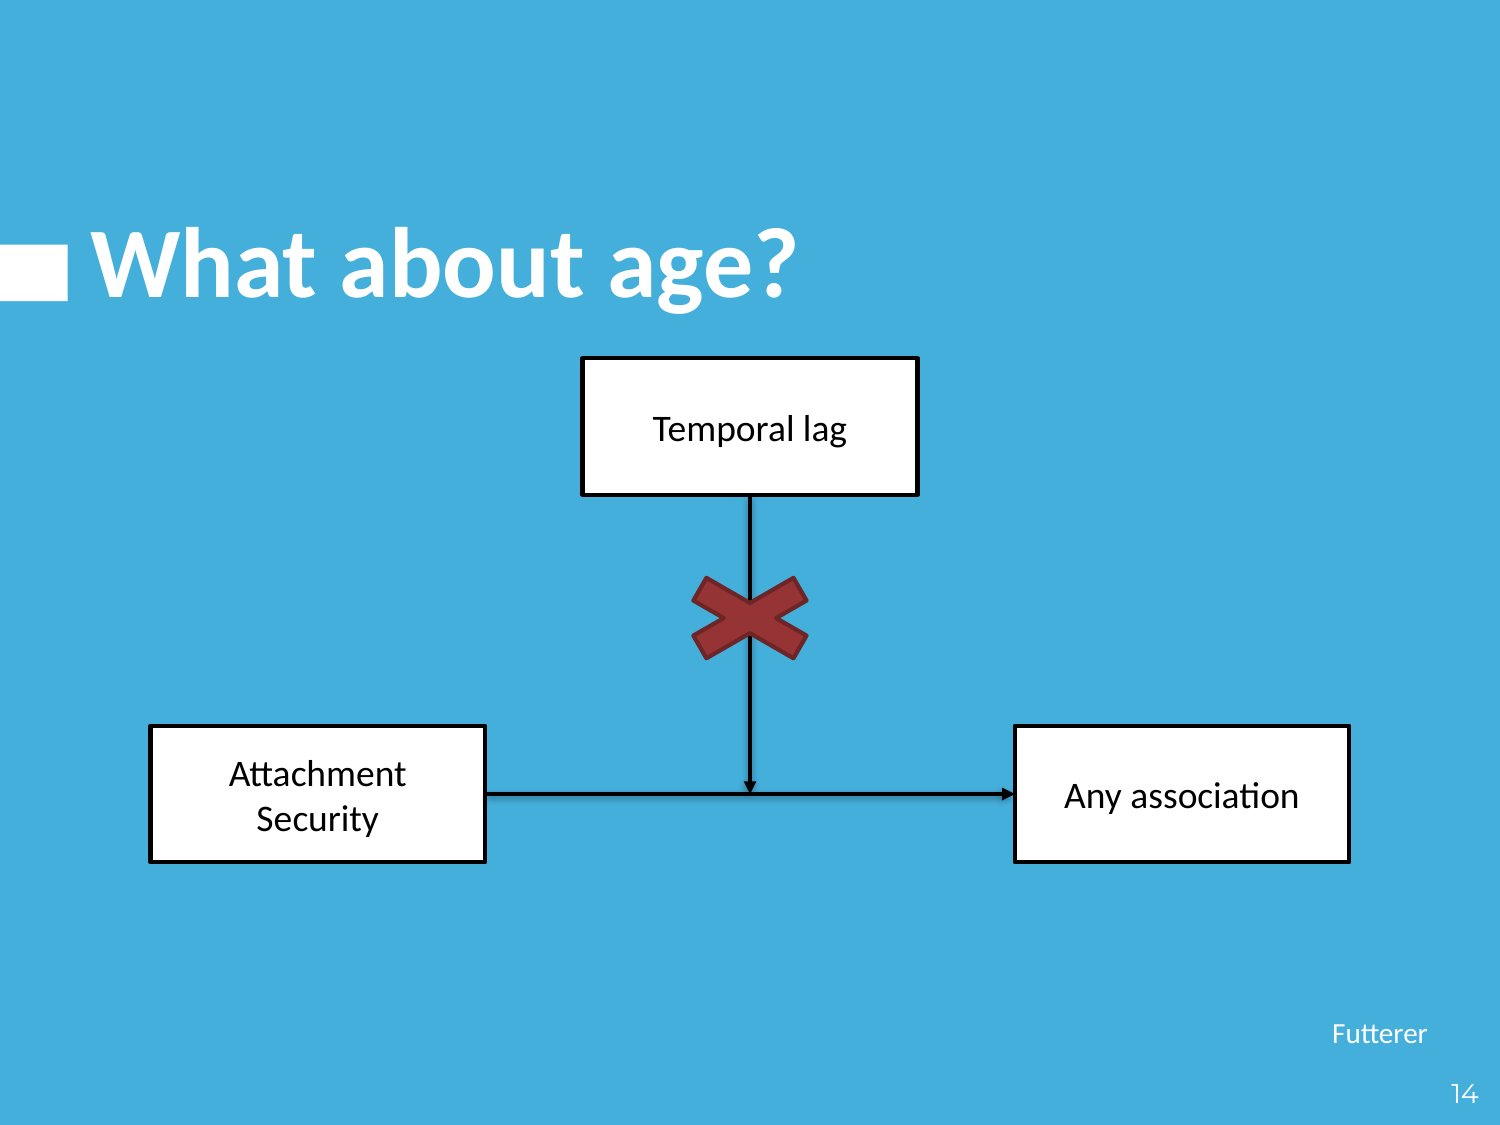

# What about age?
Temporal lag

Attachment Security
Any association
Futterer
14